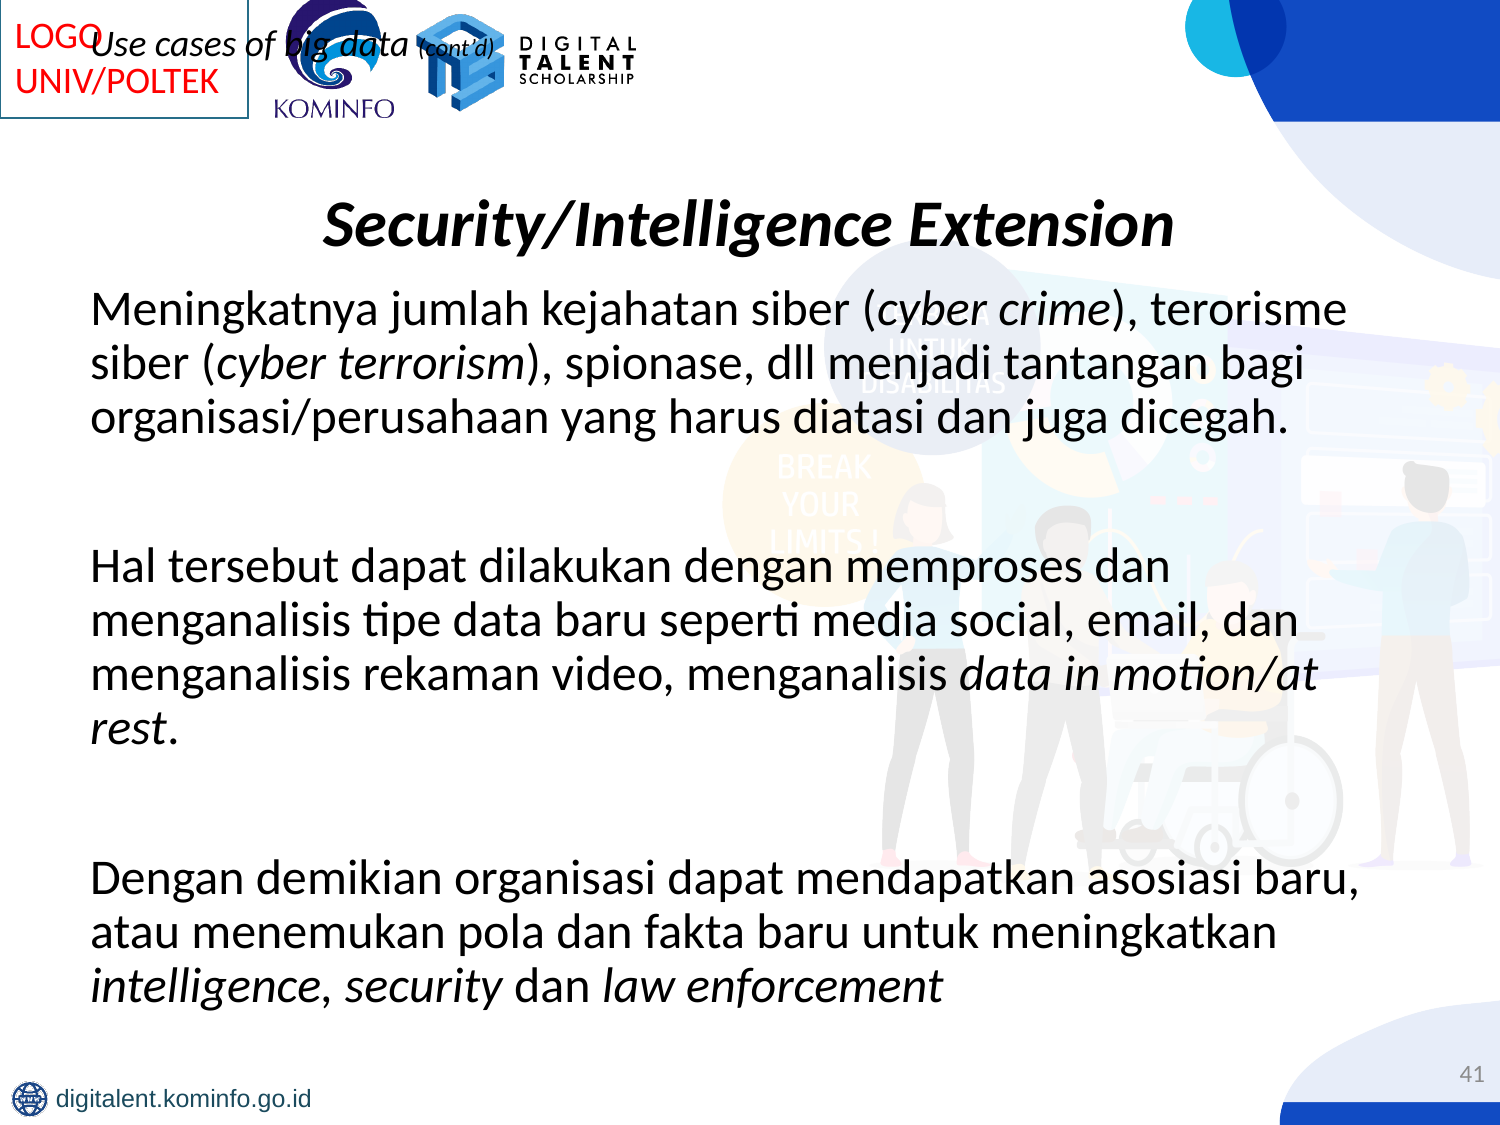

# Use cases of big data (cont’d)
Security/Intelligence Extension
Meningkatnya jumlah kejahatan siber (cyber crime), terorisme siber (cyber terrorism), spionase, dll menjadi tantangan bagi organisasi/perusahaan yang harus diatasi dan juga dicegah.

Hal tersebut dapat dilakukan dengan memproses dan menganalisis tipe data baru seperti media social, email, dan menganalisis rekaman video, menganalisis data in motion/at rest.

Dengan demikian organisasi dapat mendapatkan asosiasi baru, atau menemukan pola dan fakta baru untuk meningkatkan intelligence, security dan law enforcement

41